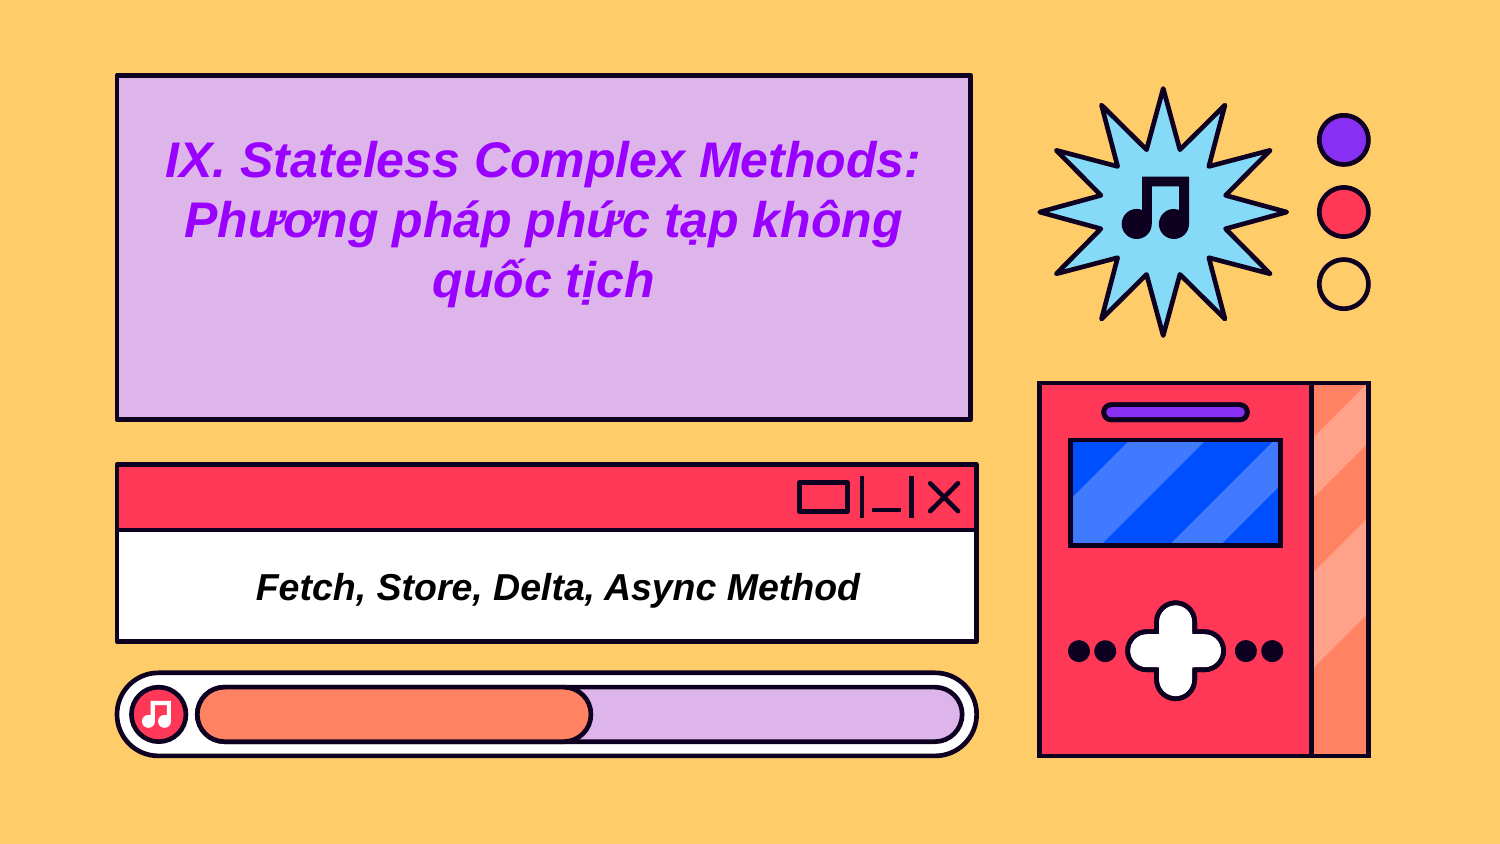

# IX. Stateless Complex Methods: Phương pháp phức tạp không quốc tịch

Fetch, Store, Delta, Async Method